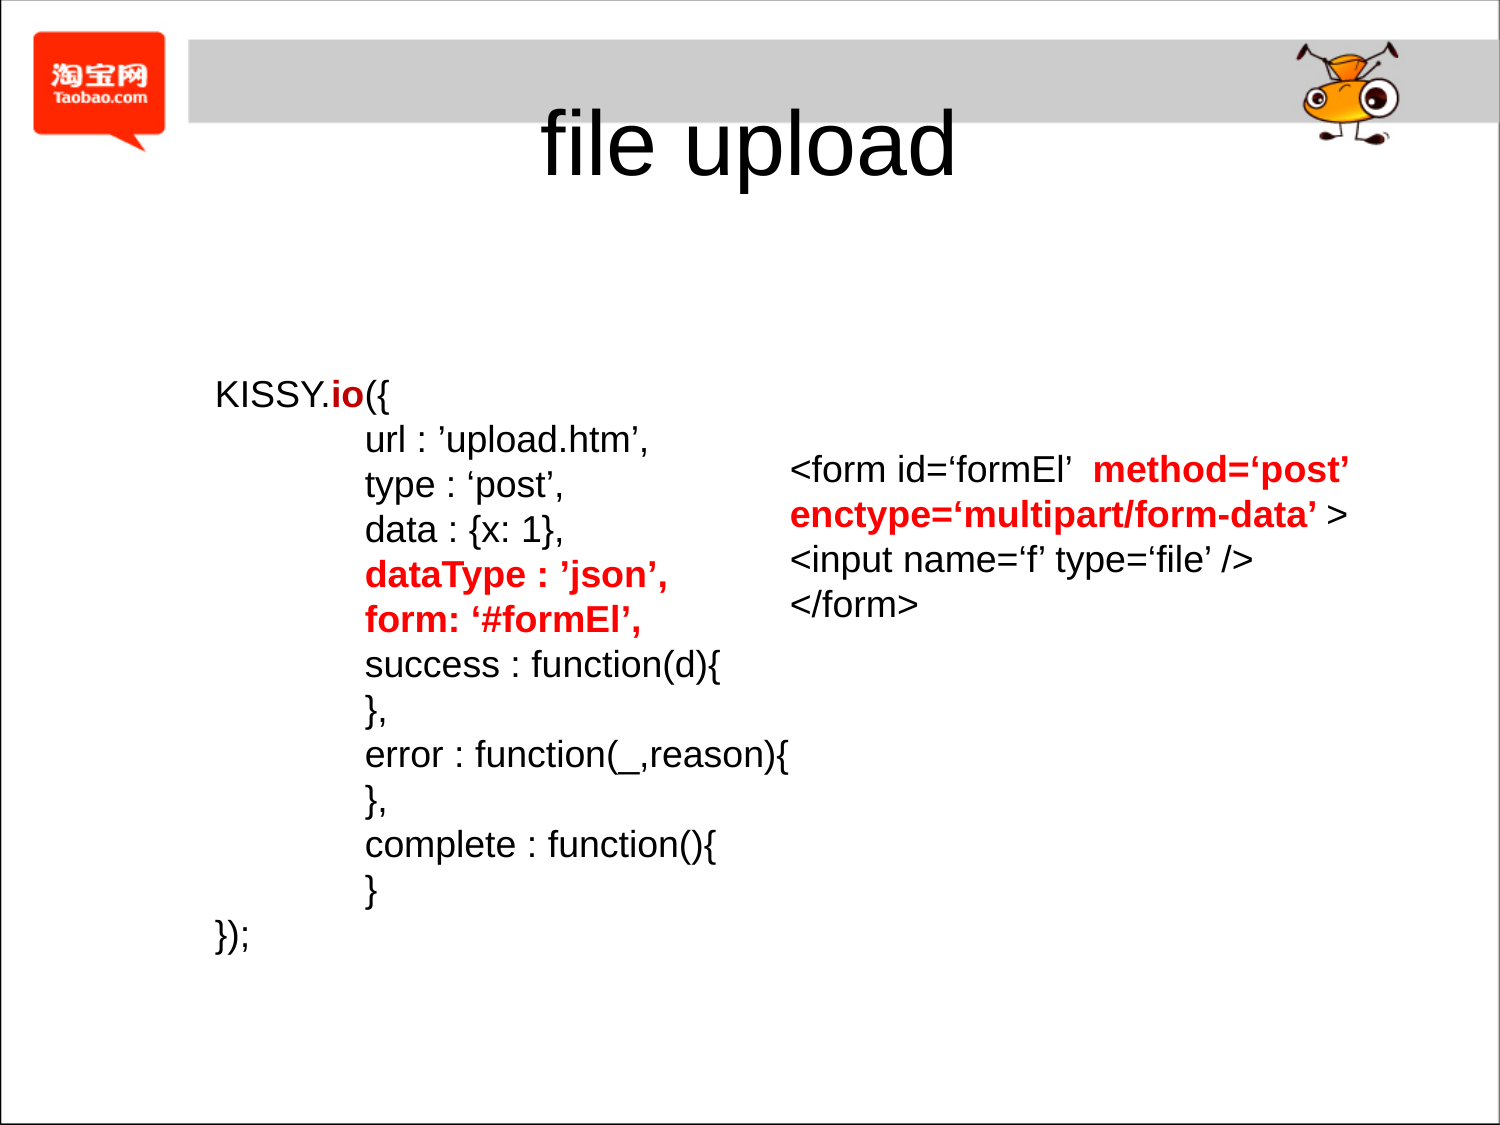

# file upload
KISSY.io({
	url : ’upload.htm’,
	type : ‘post’,
	data : {x: 1},
	dataType : ’json’,
	form: ‘#formEl’,
	success : function(d){
	},
	error : function(_,reason){
	},
	complete : function(){
	}
});
<form id=‘formEl’  method=‘post’
enctype=‘multipart/form-data’ >
<input name=‘f’ type=‘file’ />
</form>